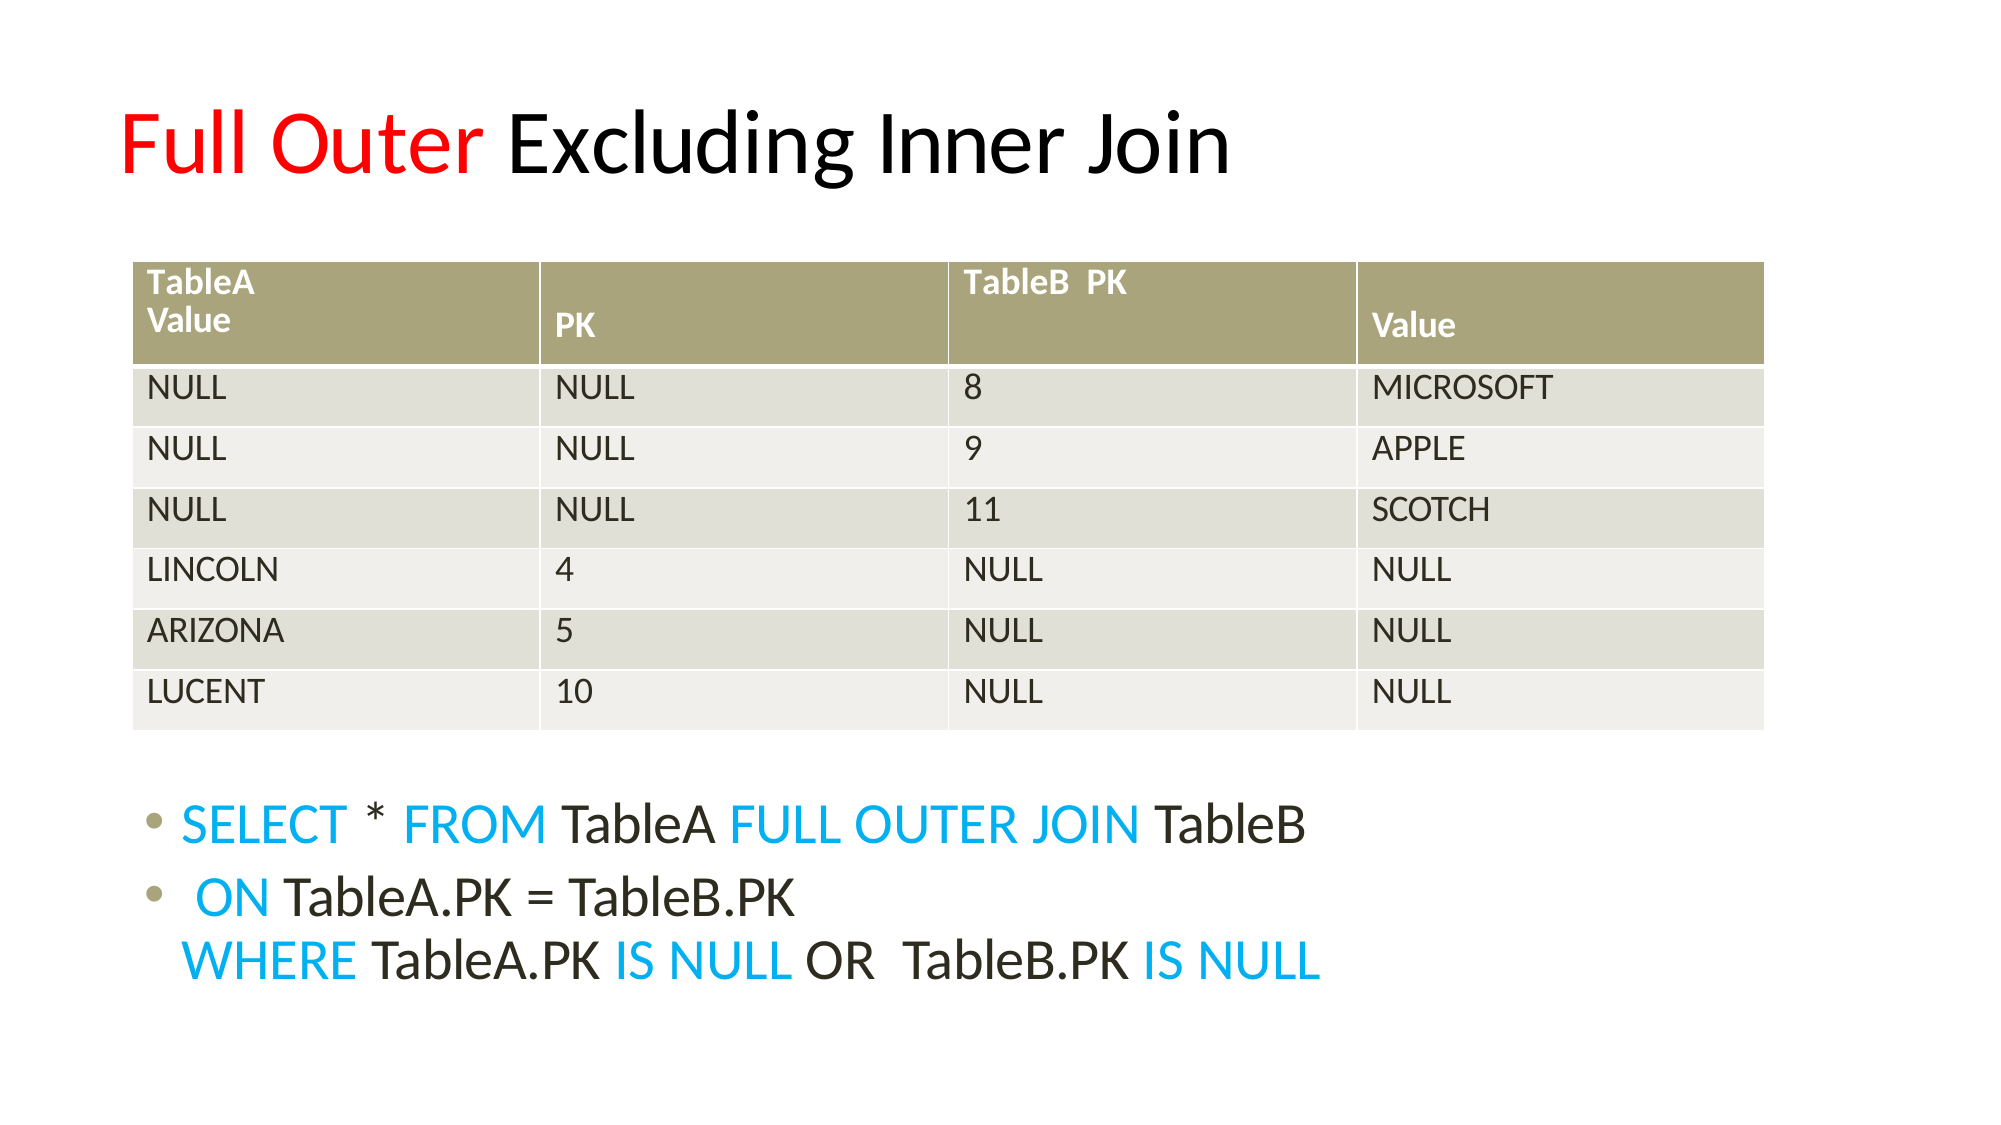

# Full Outer Excluding Inner Join
| TableA Value | PK | TableB PK | Value |
| --- | --- | --- | --- |
| NULL | NULL | 8 | MICROSOFT |
| NULL | NULL | 9 | APPLE |
| NULL | NULL | 11 | SCOTCH |
| LINCOLN | 4 | NULL | NULL |
| ARIZONA | 5 | NULL | NULL |
| LUCENT | 10 | NULL | NULL |
SELECT * FROM TableA FULL OUTER JOIN TableB
 ON TableA.PK = TableB.PK
WHERE TableA.PK IS NULL OR  TableB.PK IS NULL